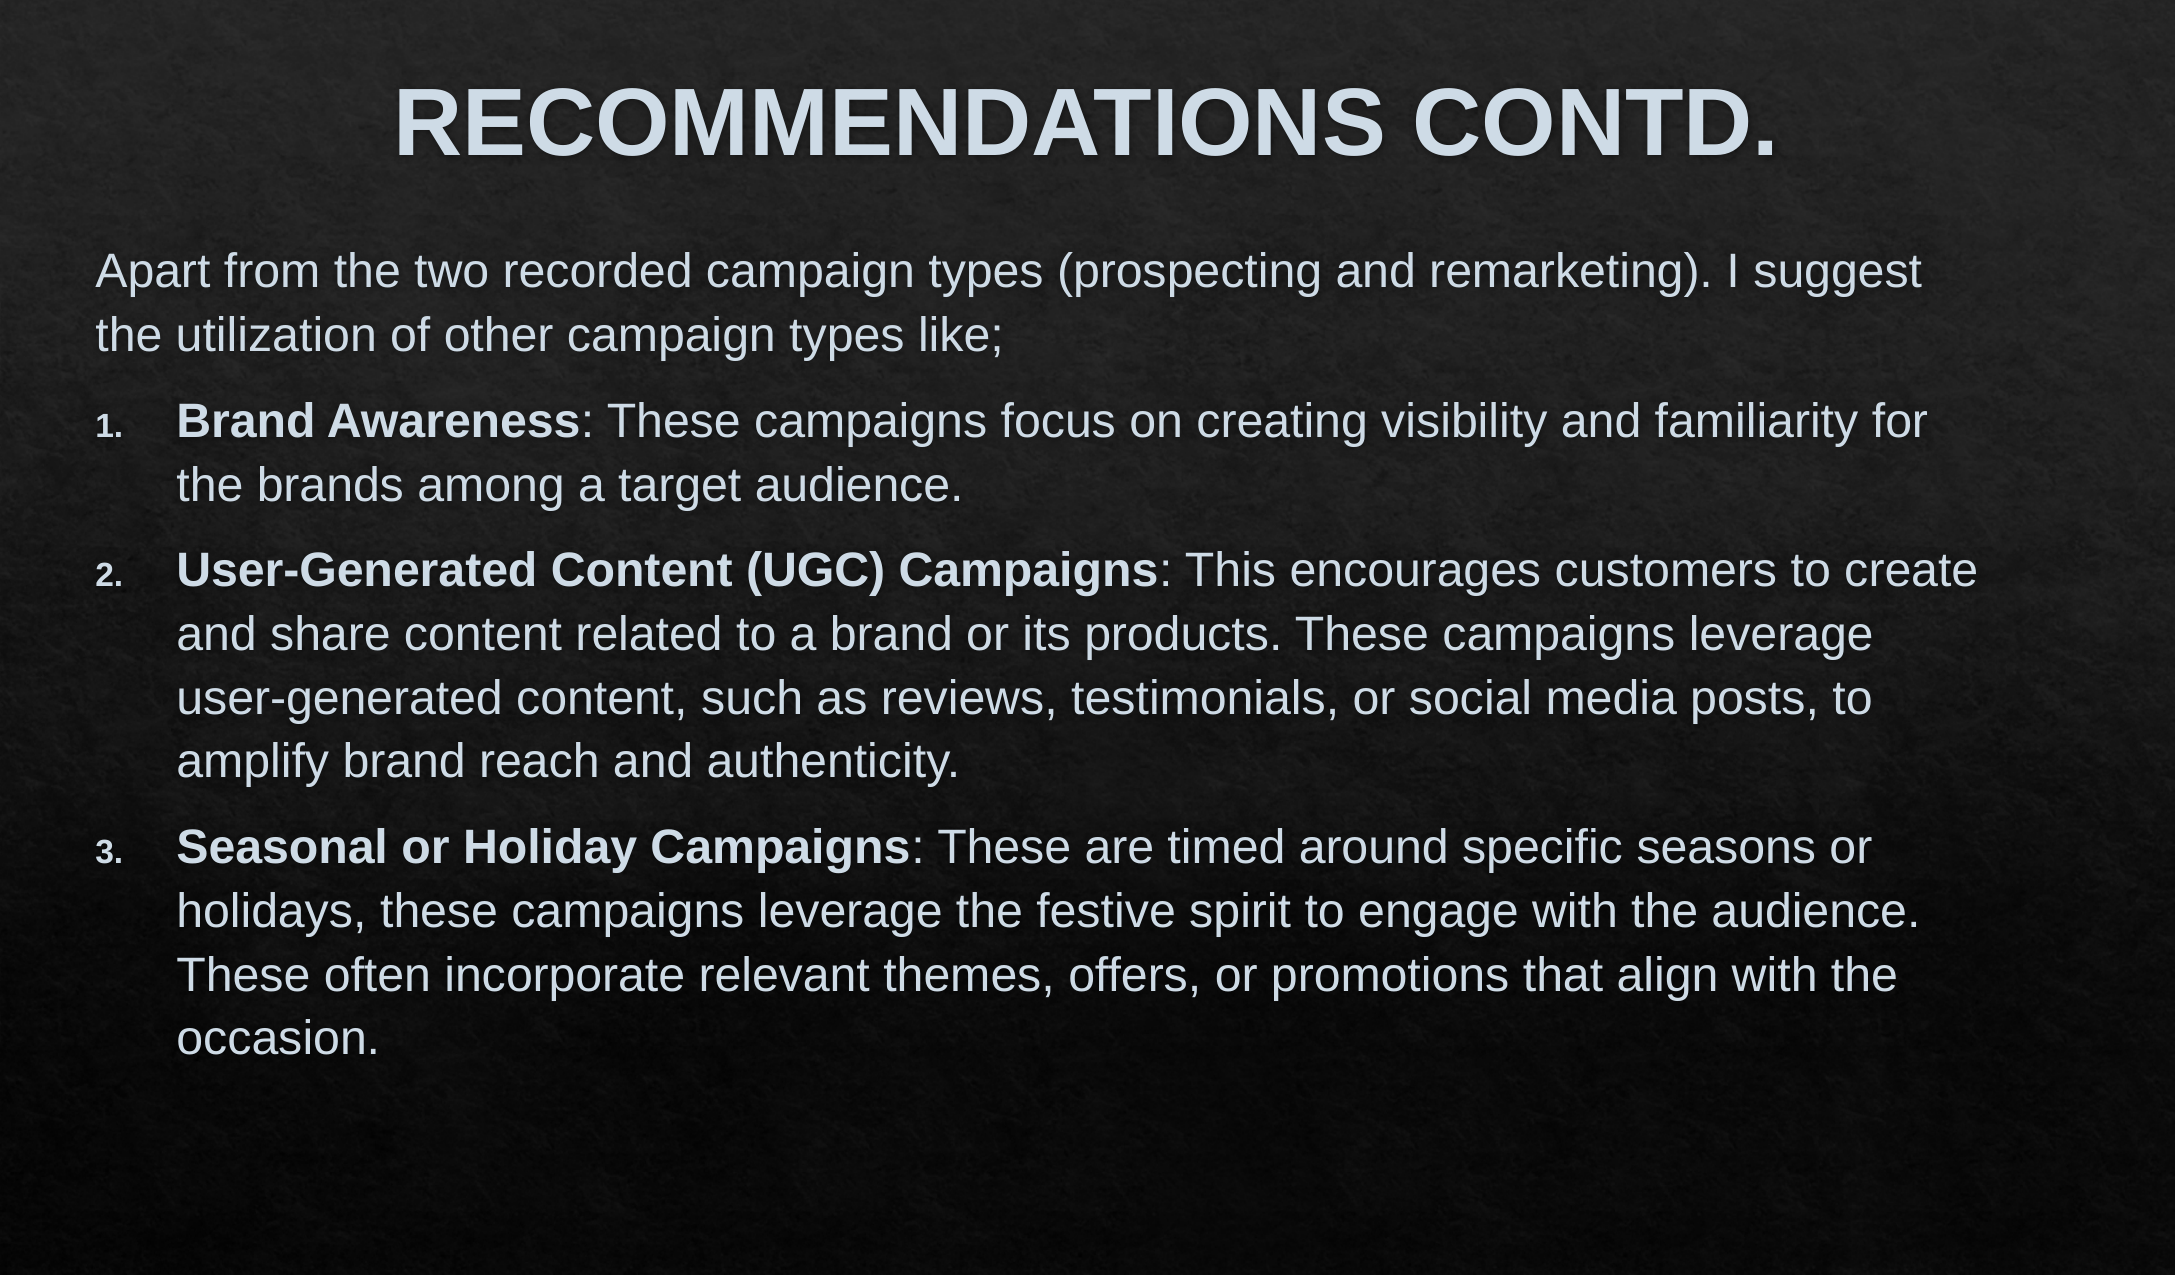

# RECOMMENDATIONS CONTD.
Apart from the two recorded campaign types (prospecting and remarketing). I suggest the utilization of other campaign types like;
Brand Awareness: These campaigns focus on creating visibility and familiarity for the brands among a target audience.
User-Generated Content (UGC) Campaigns: This encourages customers to create and share content related to a brand or its products. These campaigns leverage user-generated content, such as reviews, testimonials, or social media posts, to amplify brand reach and authenticity.
Seasonal or Holiday Campaigns: These are timed around specific seasons or holidays, these campaigns leverage the festive spirit to engage with the audience. These often incorporate relevant themes, offers, or promotions that align with the occasion.